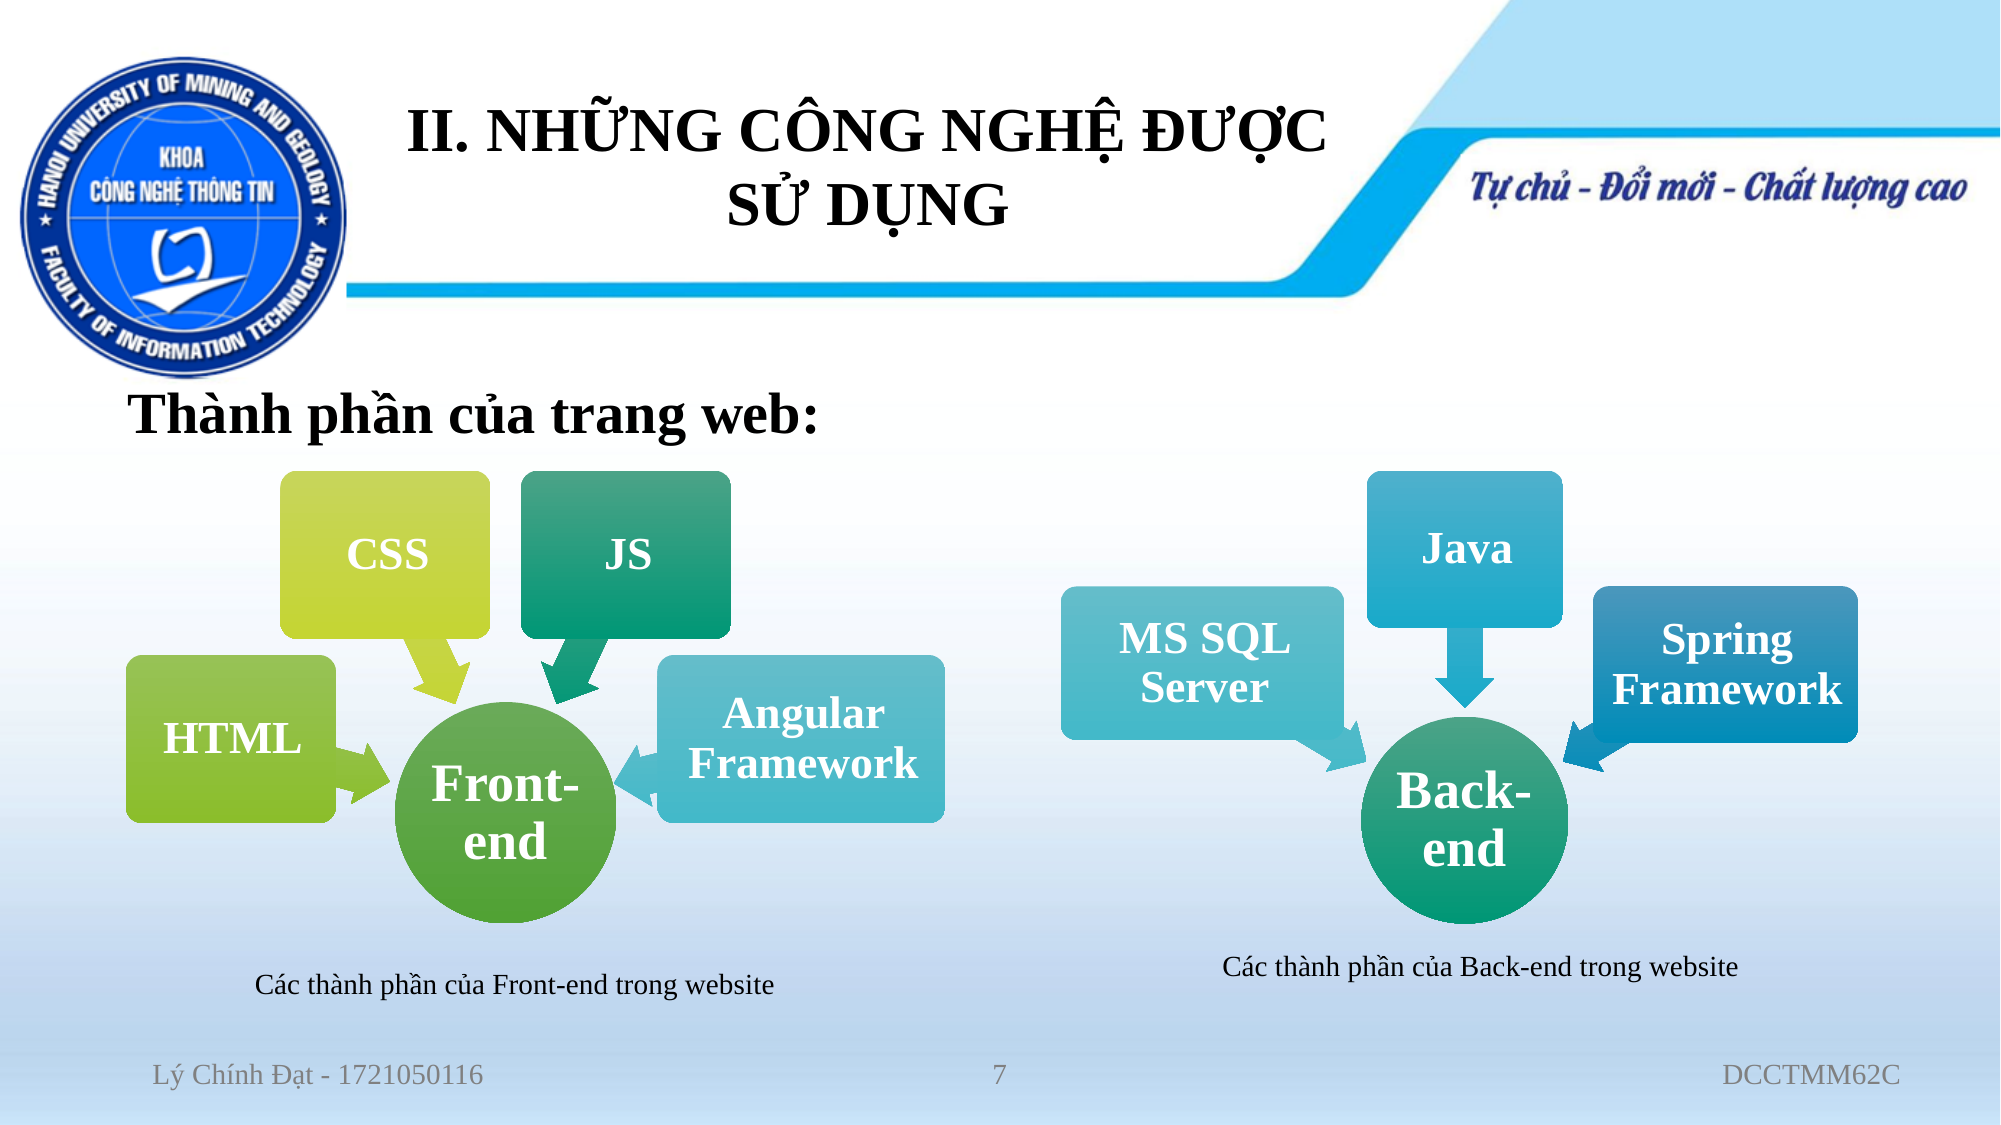

# II. NHỮNG CÔNG NGHỆ ĐƯỢC SỬ DỤNG
Thành phần của trang web:
Front-end
HTML
CSS
JS
Angular Framework
Back-end
MS SQL Server
Java
Spring Framework
Các thành phần của Back-end trong website
Các thành phần của Front-end trong website
7
DCCTMM62C
Lý Chính Đạt - 1721050116